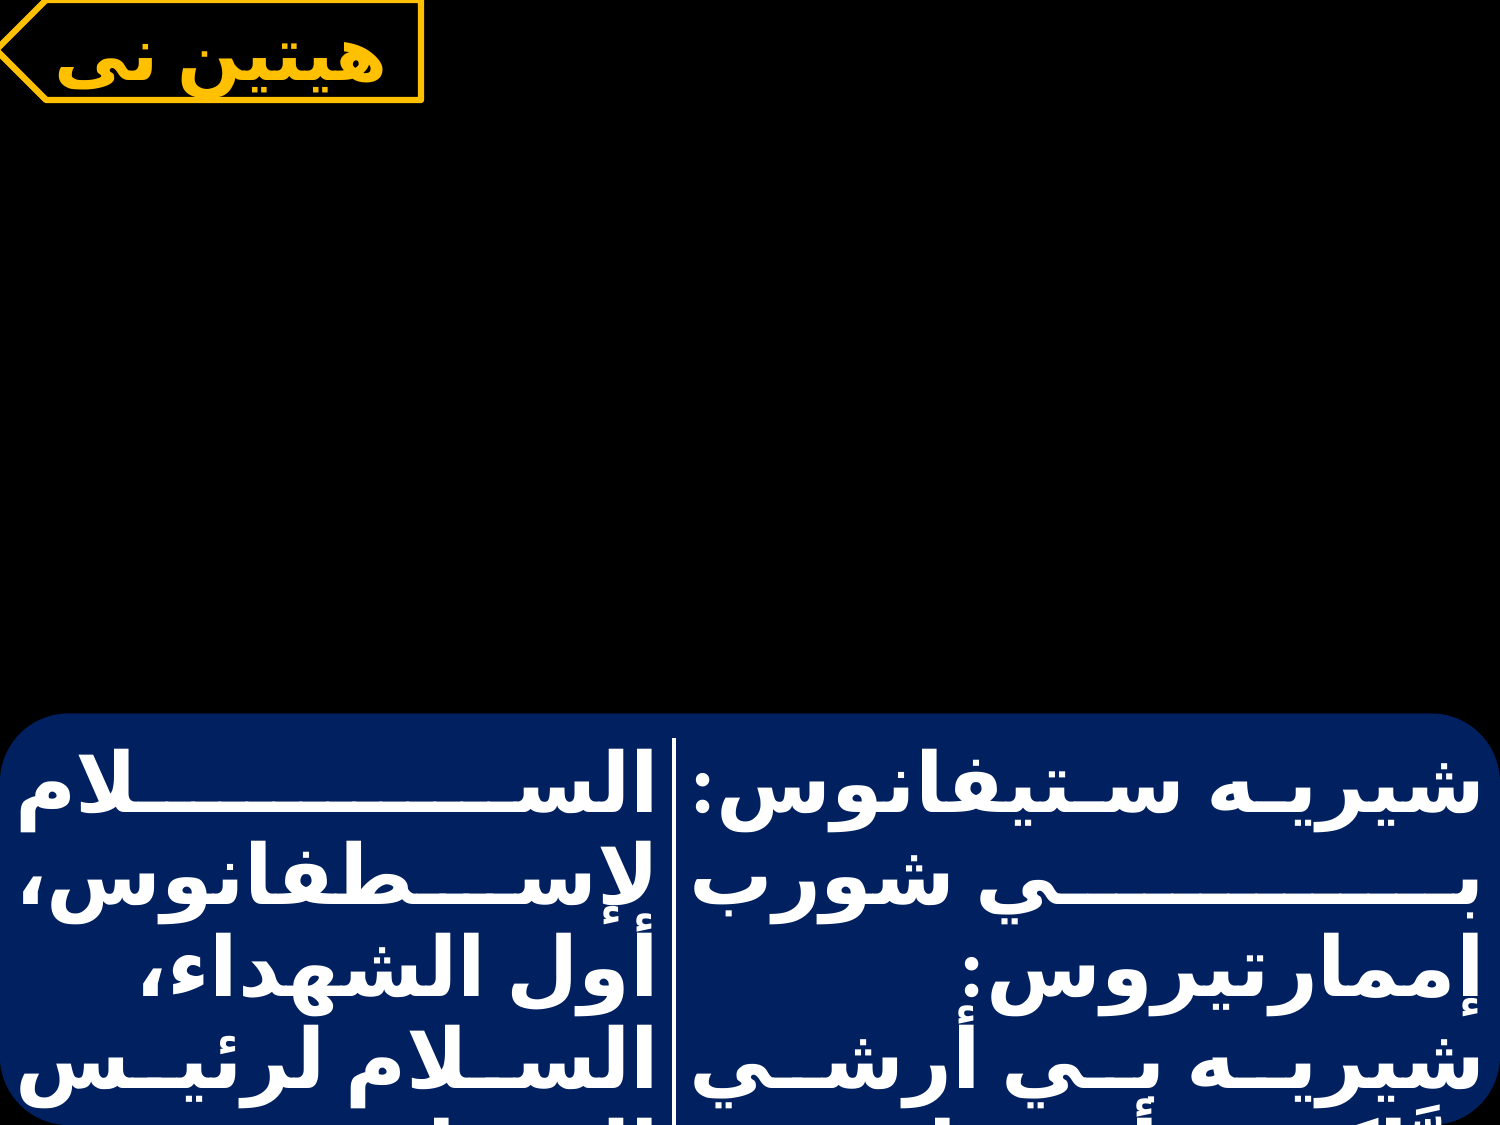

هيتين نى
|  |  |
| --- | --- |
| السلام لإسطفانوس، أول الشهداء، السلام لرئيس الشمامسة، المُبارك. | شيريه ستيفانوس: بي شورب إممارتيروس: شيريه بي أرشي ذيَّاكون: أووه إت إسماروؤت. |